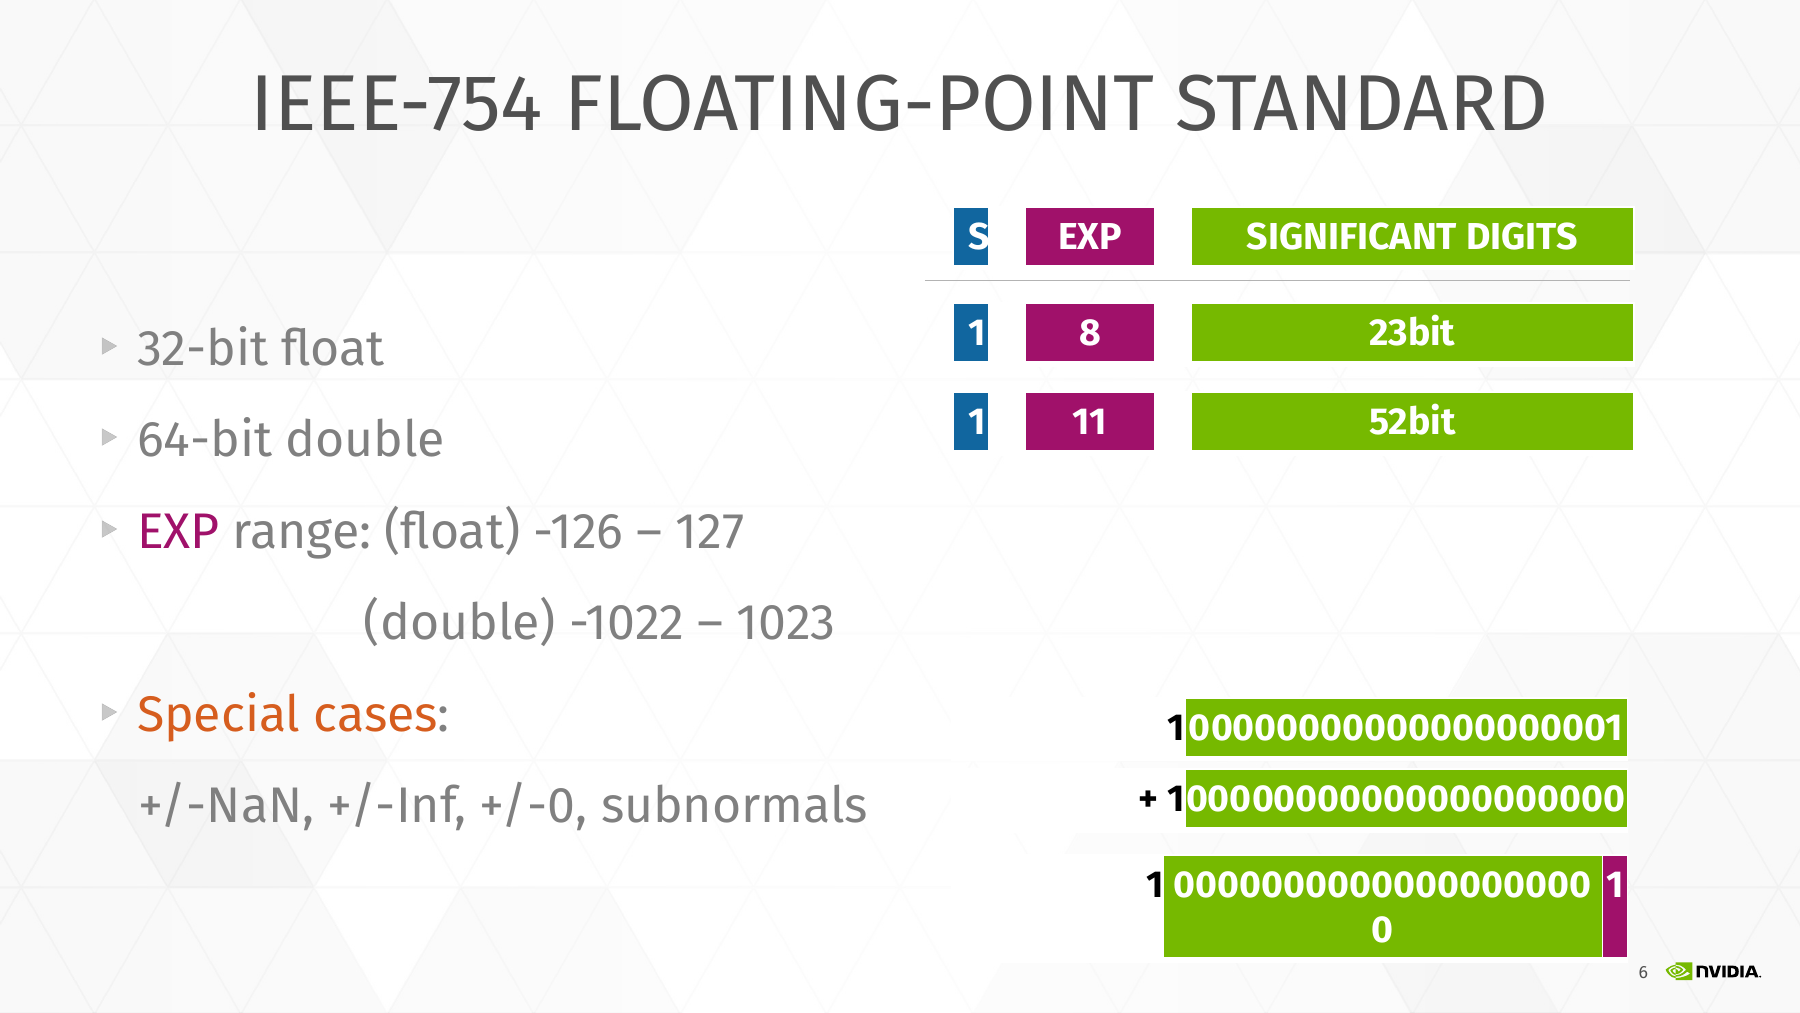

# IEEE-754 Floating-point standard
| S |  | EXP |  | SIGNIFICANT DIGITS |
| --- | --- | --- | --- | --- |

32-bit float
64-bit double
EXP range: (float) -126 – 127
                    (double) -1022 – 1023
Special cases:
   +/-NaN, +/-Inf, +/-0, subnormals

| 1 |  | 8 |  | 23bit |
| --- | --- | --- | --- | --- |
| 1 |  | 11 |  | 52bit |
| --- | --- | --- | --- | --- |

| 1 | 00000000000000000001 |
| --- | --- |
| + 1 | 00000000000000000000 |
| --- | --- |
| 1 | 00000000000000000000 | 1 |
| --- | --- | --- |